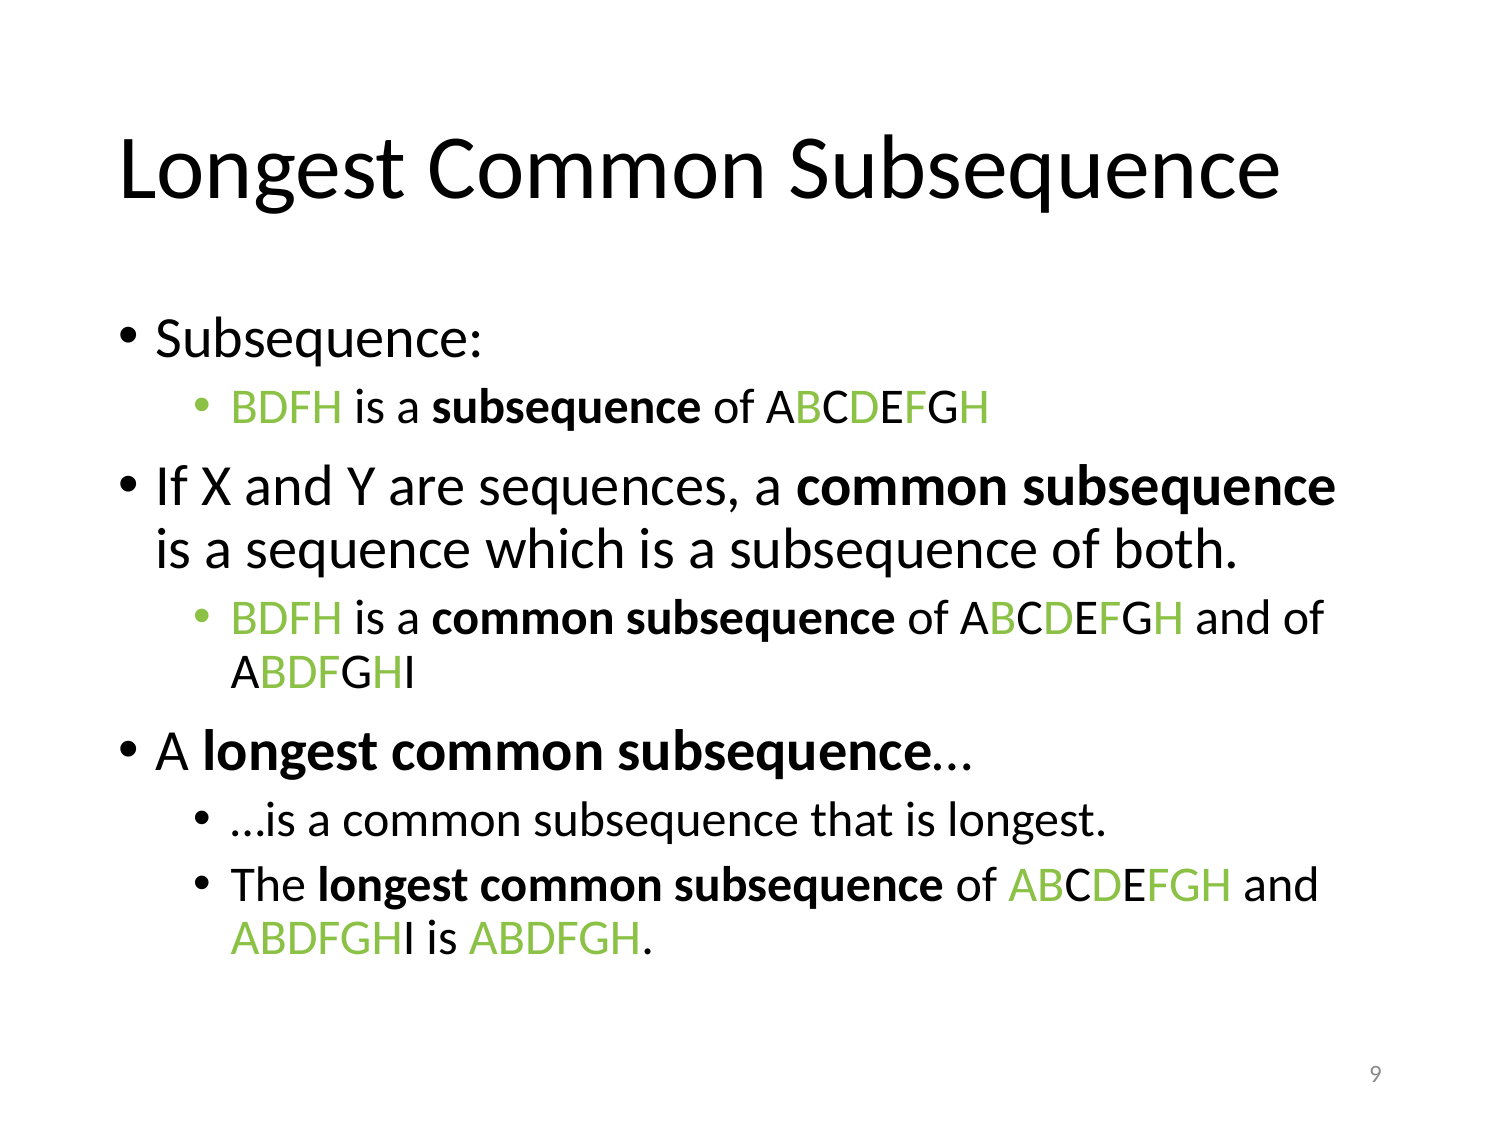

# Longest Common Subsequence
Subsequence:
BDFH is a subsequence of ABCDEFGH
If X and Y are sequences, a common subsequence is a sequence which is a subsequence of both.
BDFH is a common subsequence of ABCDEFGH and of ABDFGHI
A longest common subsequence…
…is a common subsequence that is longest.
The longest common subsequence of ABCDEFGH and ABDFGHI is ABDFGH.
9